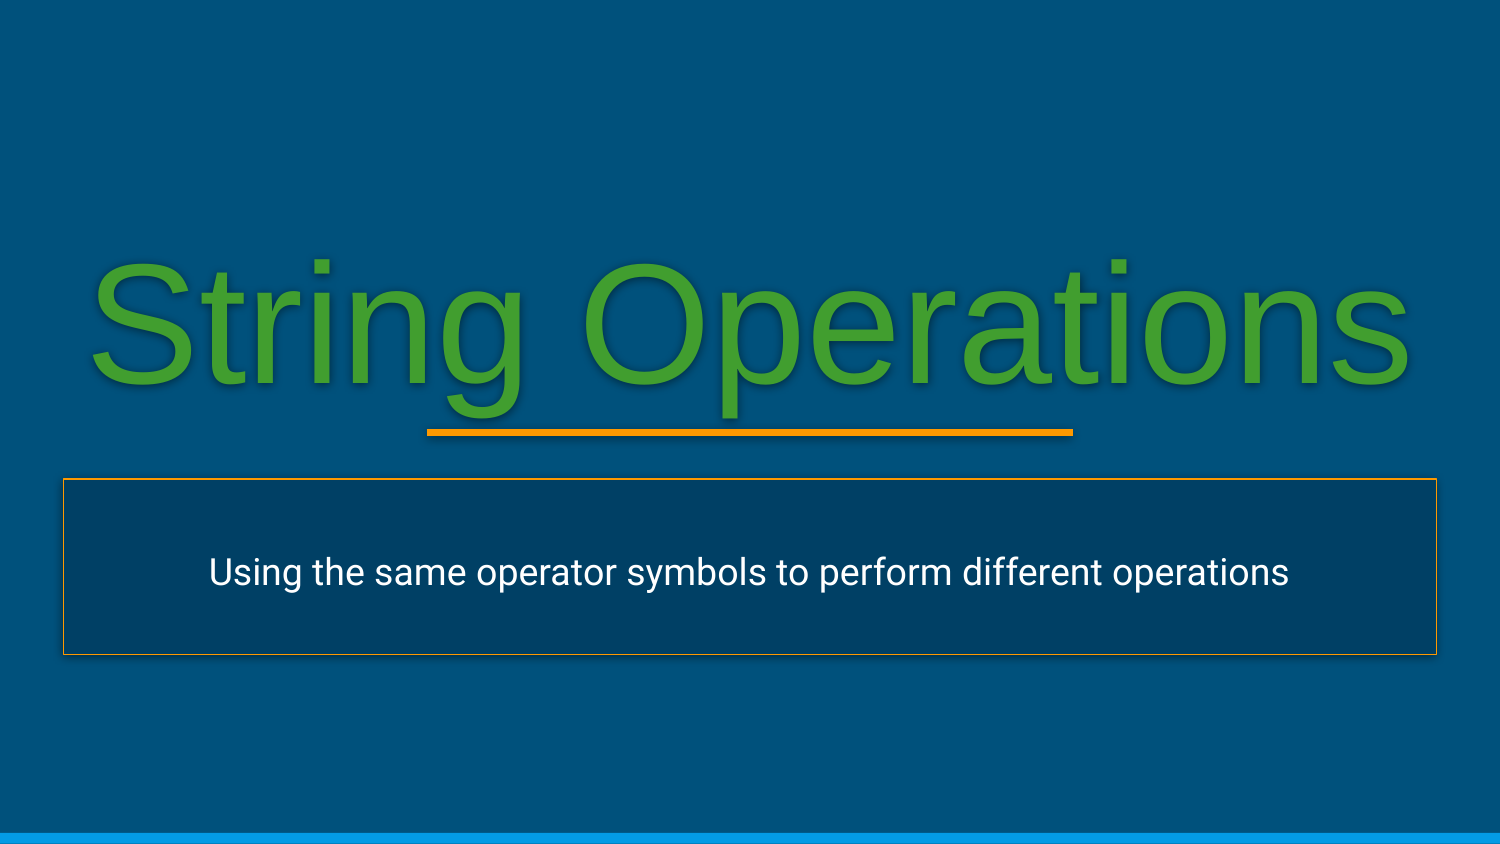

# String Operations
Using the same operator symbols to perform different operations